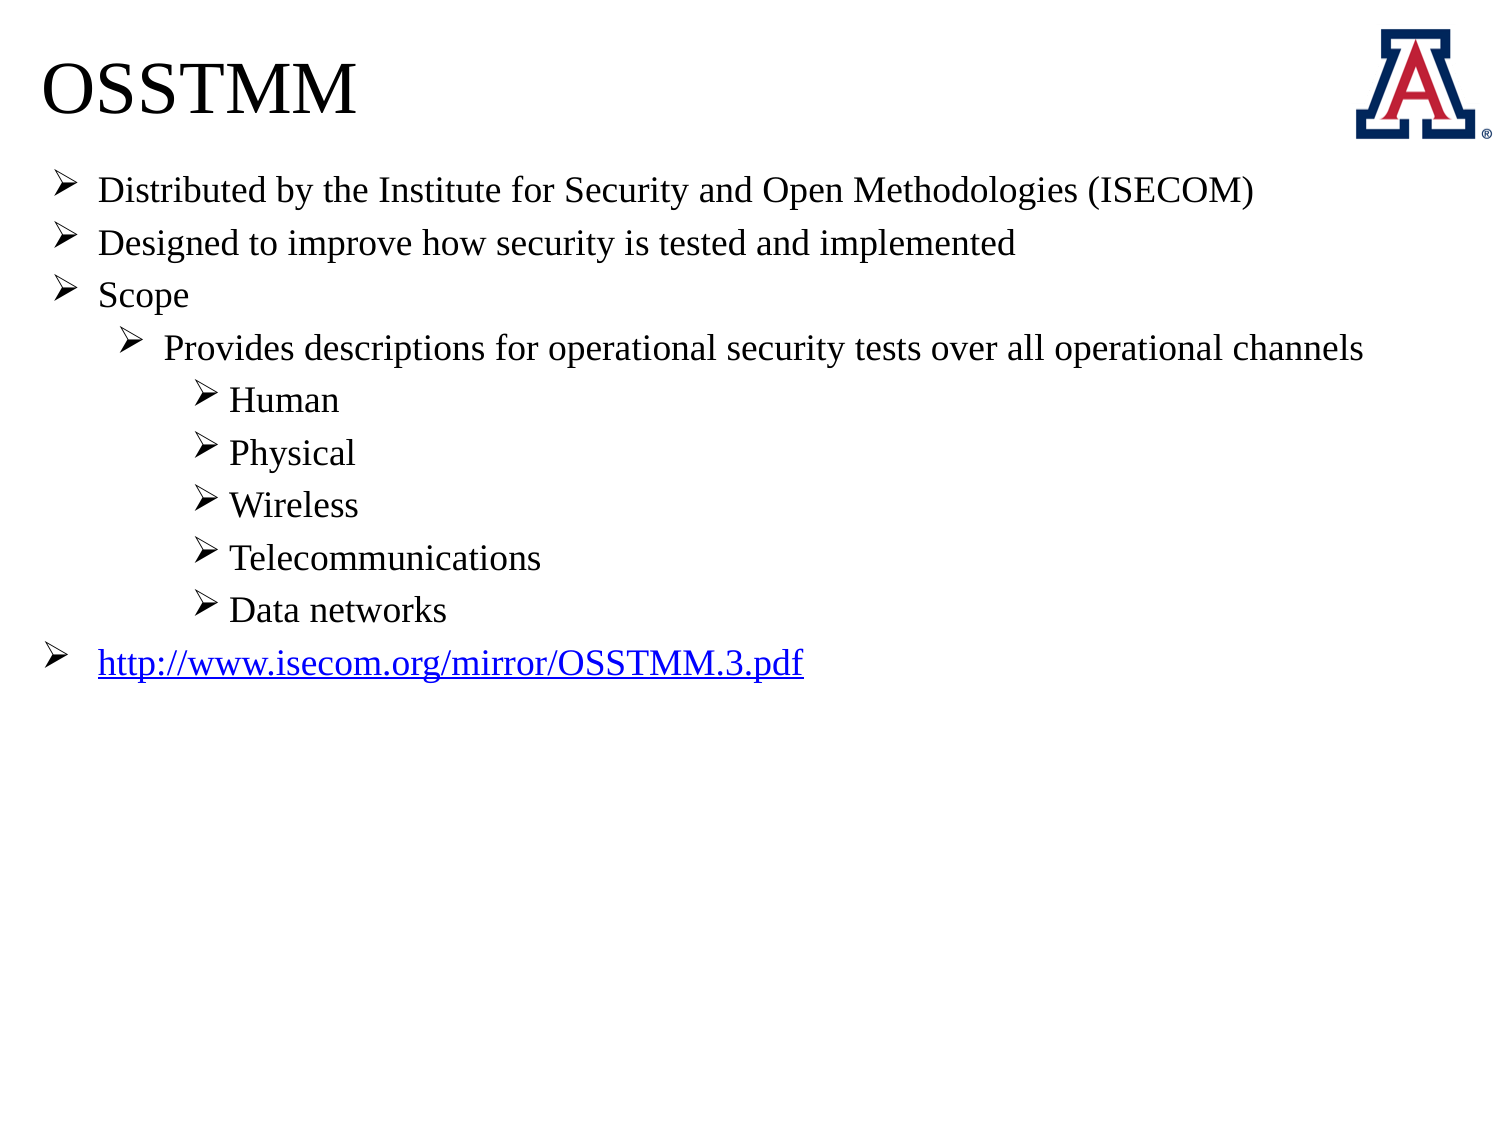

# OSSTMM
Distributed by the Institute for Security and Open Methodologies (ISECOM)
Designed to improve how security is tested and implemented
Scope
Provides descriptions for operational security tests over all operational channels
Human
Physical
Wireless
Telecommunications
Data networks
http://www.isecom.org/mirror/OSSTMM.3.pdf